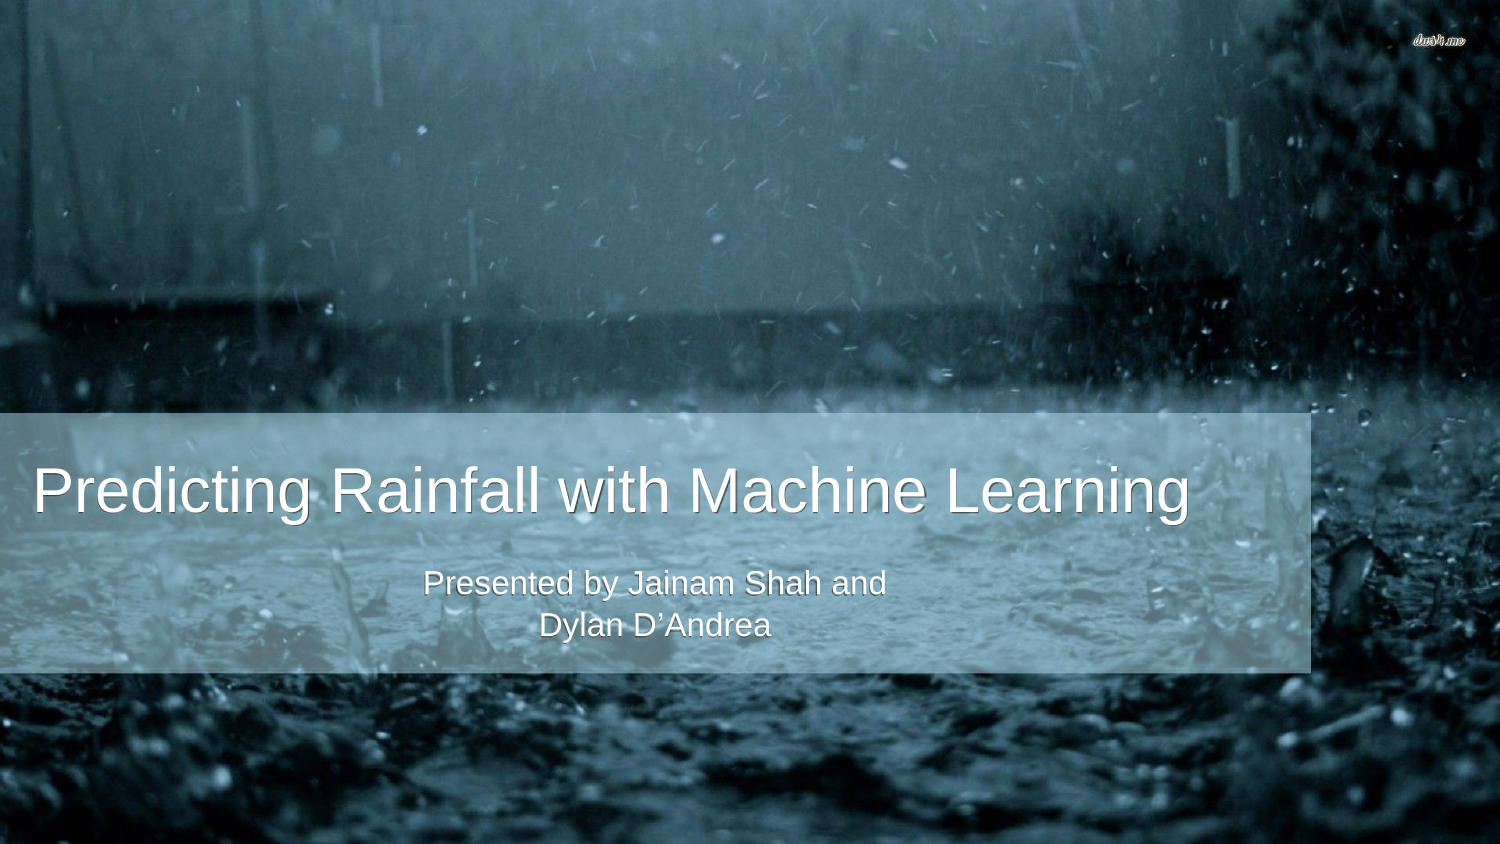

# Predicting Rainfall with Machine Learning
Presented by Jainam Shah and Dylan D’Andrea